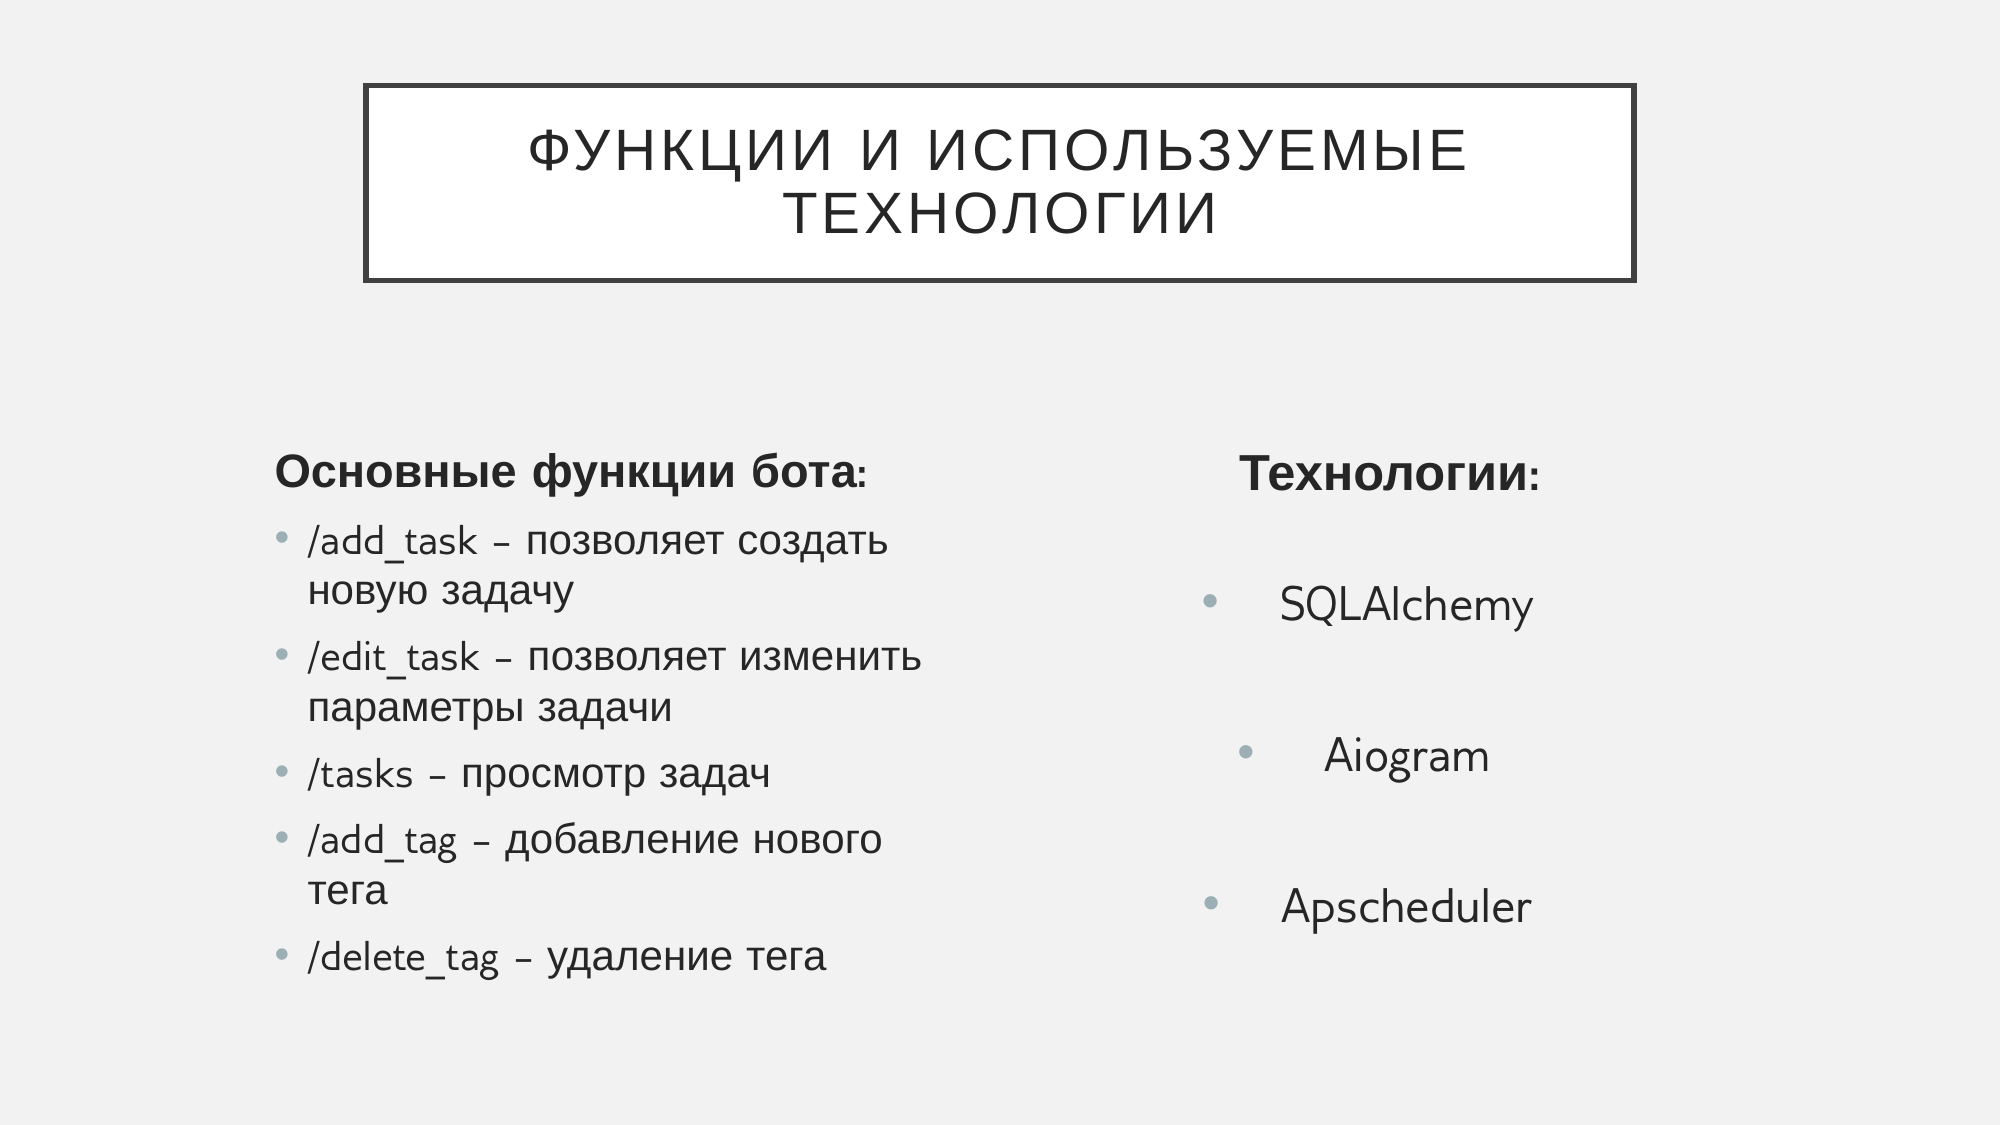

# Функции и используемые технологии
Основные функции бота:
/add_task – позволяет создать новую задачу
/edit_task – позволяет изменить параметры задачи
/tasks – просмотр задач
/add_tag – добавление нового тега
/delete_tag – удаление тега

Технологии:

SQLAlchemy

Aiogram

Apscheduler